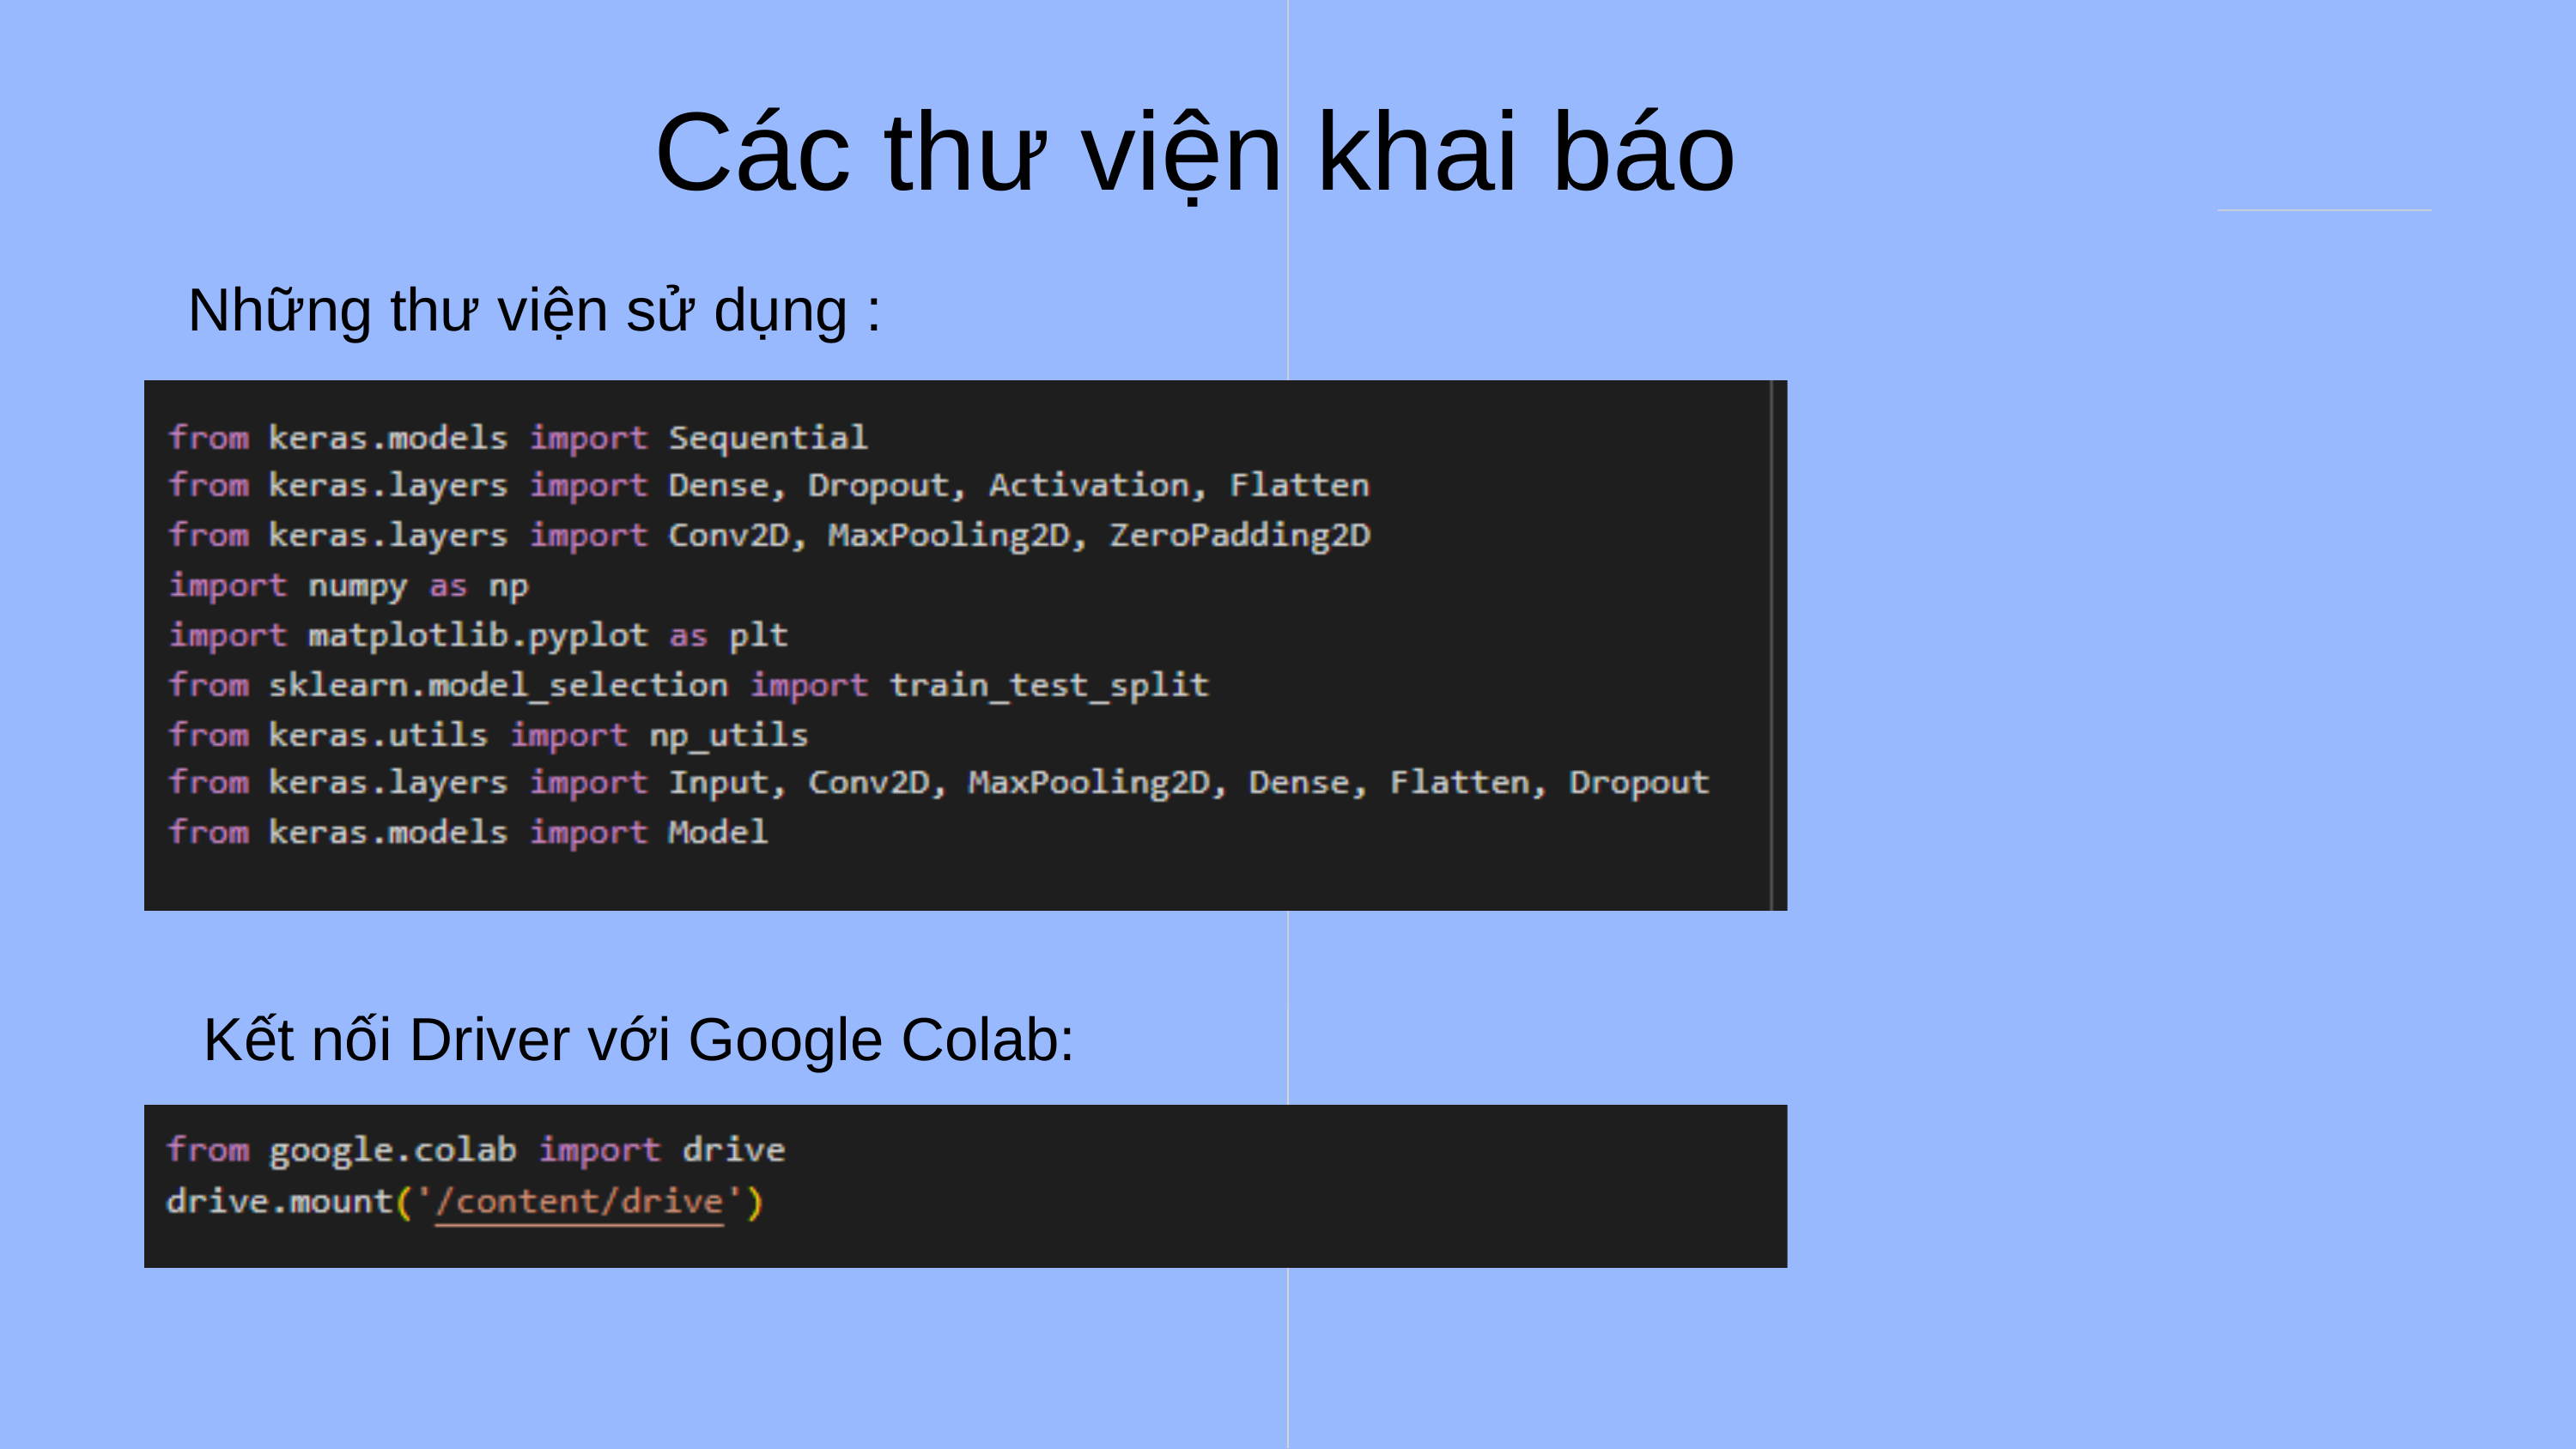

Các thư viện khai báo

Những thư viện sử dụng :

Kết nối Driver với Google Colab: